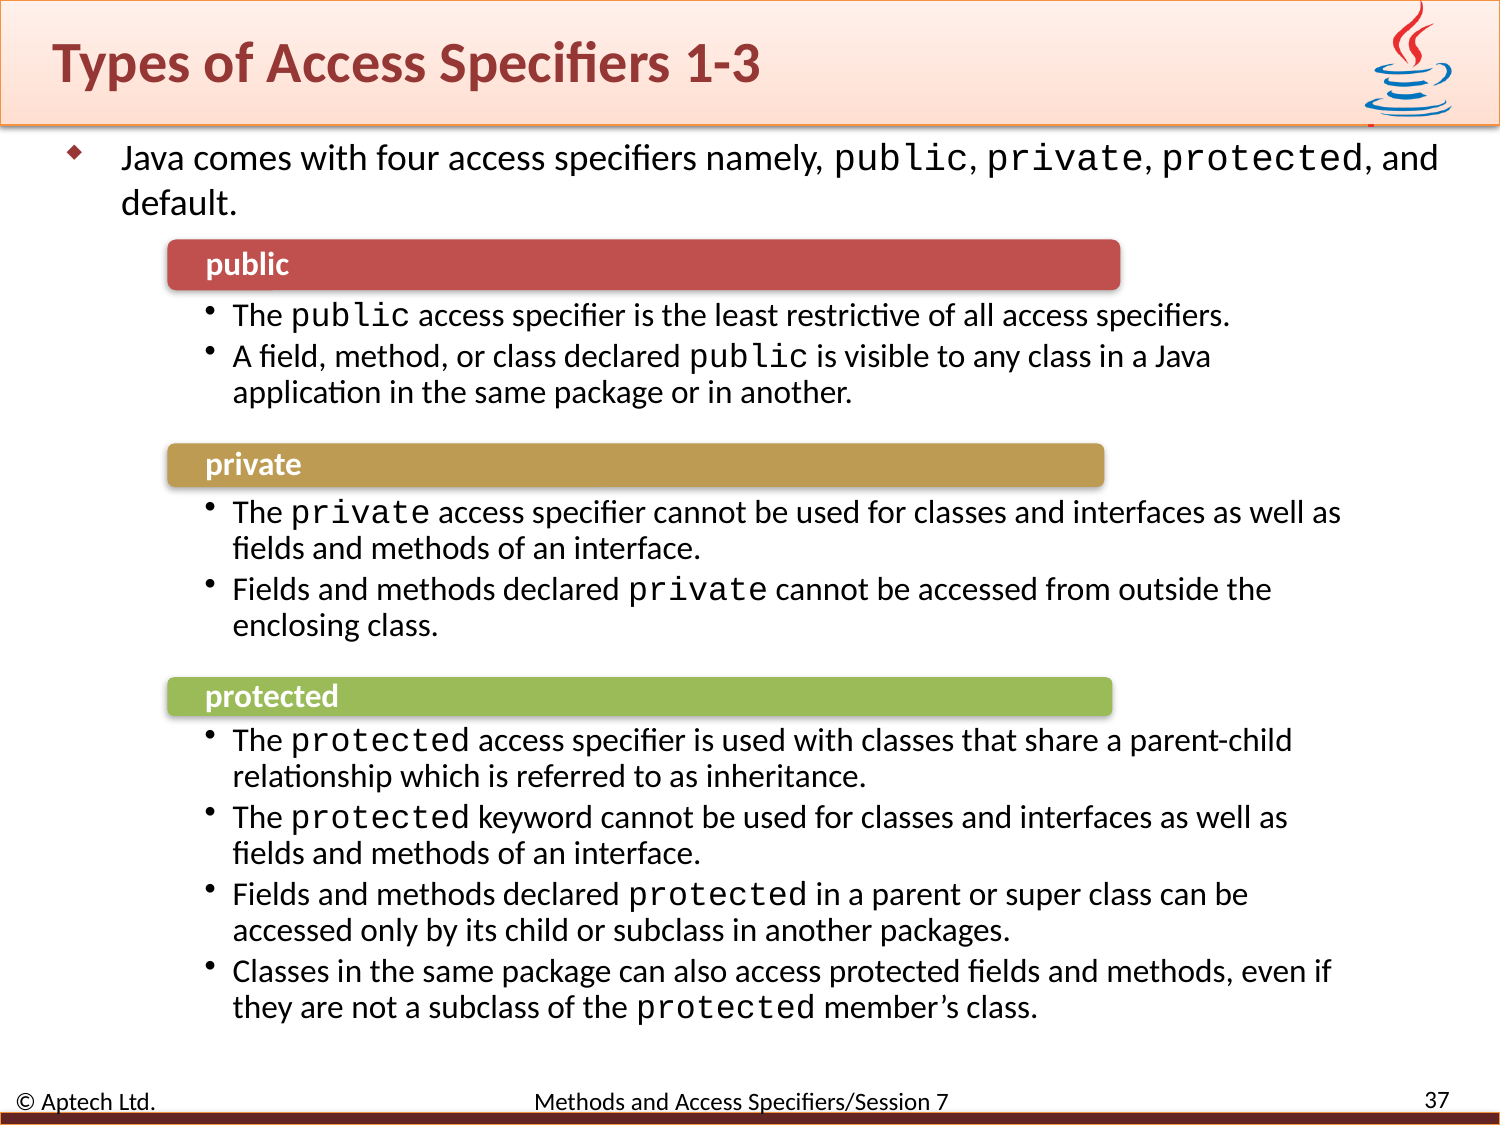

# Types of Access Specifiers 1-3
Java comes with four access specifiers namely, public, private, protected, and default.
The public access specifier is the least restrictive of all access specifiers.
A field, method, or class declared public is visible to any class in a Java application in the same package or in another.
public
The private access specifier cannot be used for classes and interfaces as well as fields and methods of an interface.
Fields and methods declared private cannot be accessed from outside the enclosing class.
private
The protected access specifier is used with classes that share a parent-child relationship which is referred to as inheritance.
The protected keyword cannot be used for classes and interfaces as well as fields and methods of an interface.
Fields and methods declared protected in a parent or super class can be accessed only by its child or subclass in another packages.
Classes in the same package can also access protected fields and methods, even if they are not a subclass of the protected member’s class.
protected
37
© Aptech Ltd.                                                                  Methods and Access Specifiers/Session 7